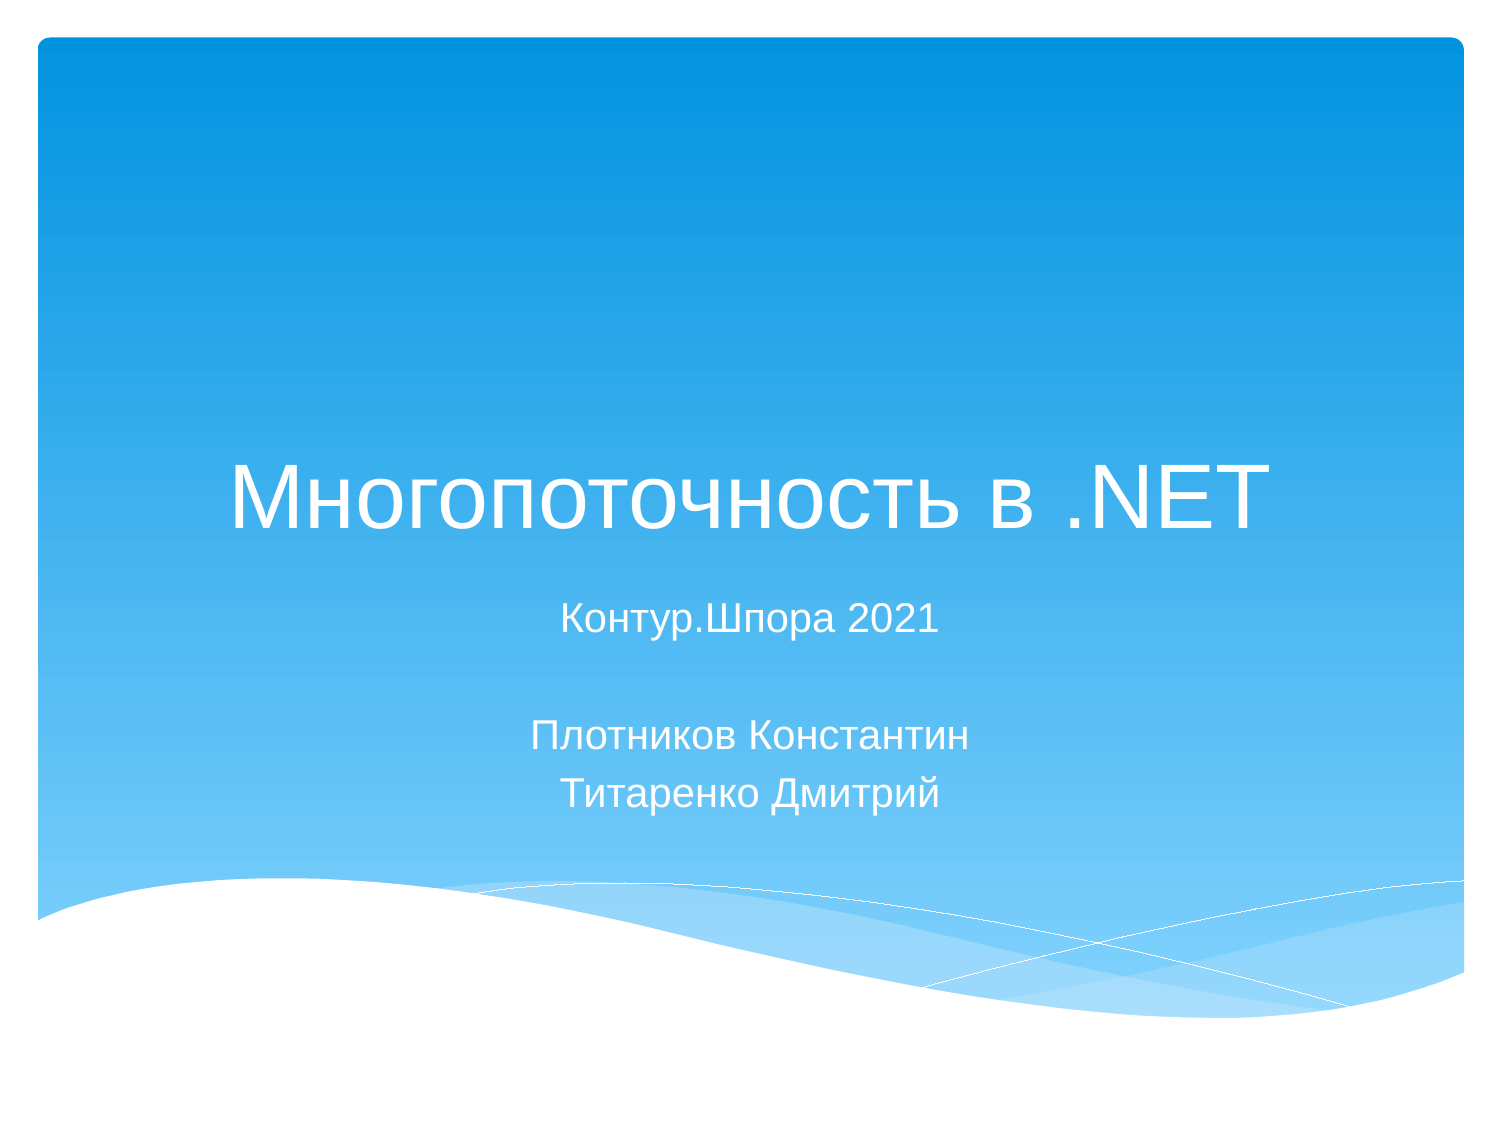

# Многопоточность в .NET
Контур.Шпора 2021

Плотников Константин
Титаренко Дмитрий